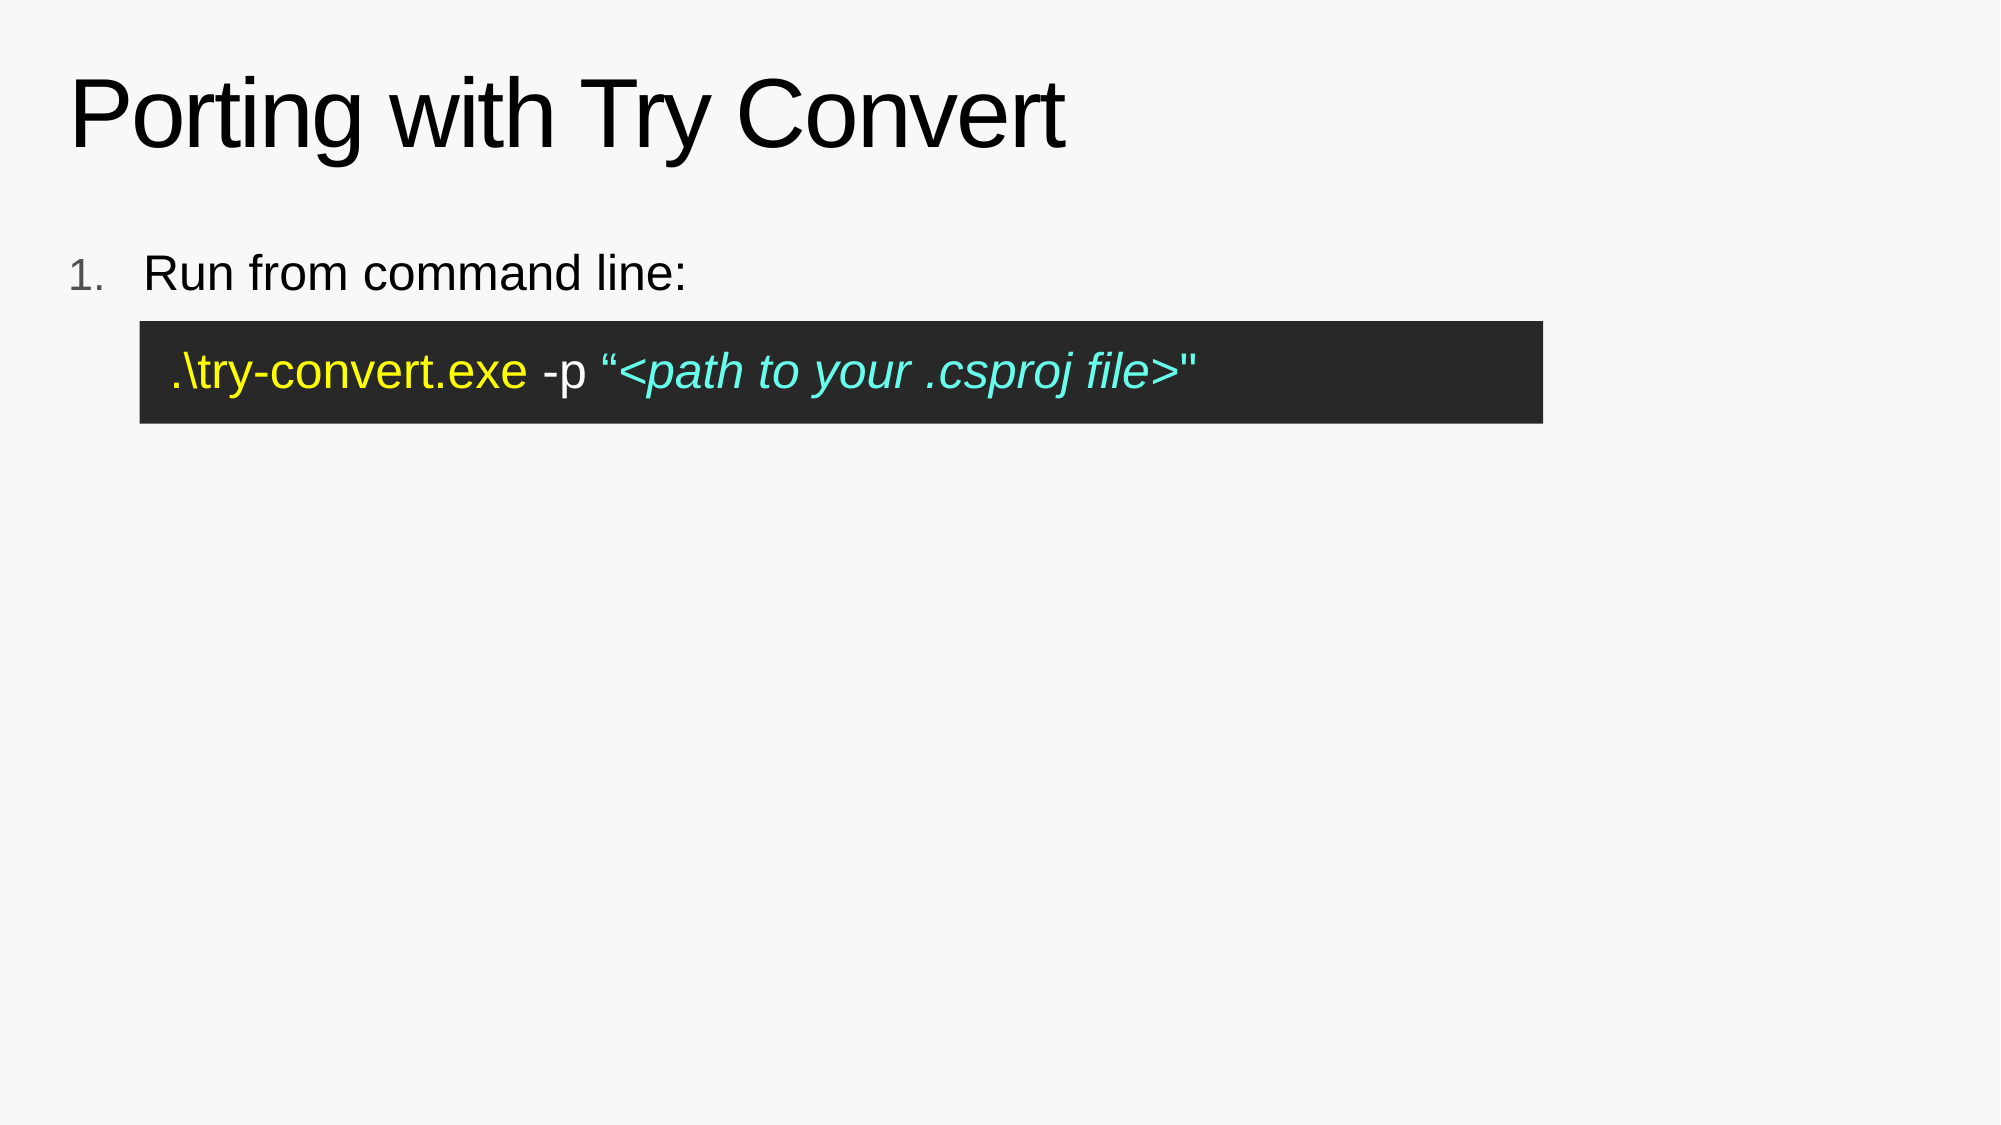

# Porting with Try Convert
Run from command line:
.\try-convert.exe -p “<path to your .csproj file>"